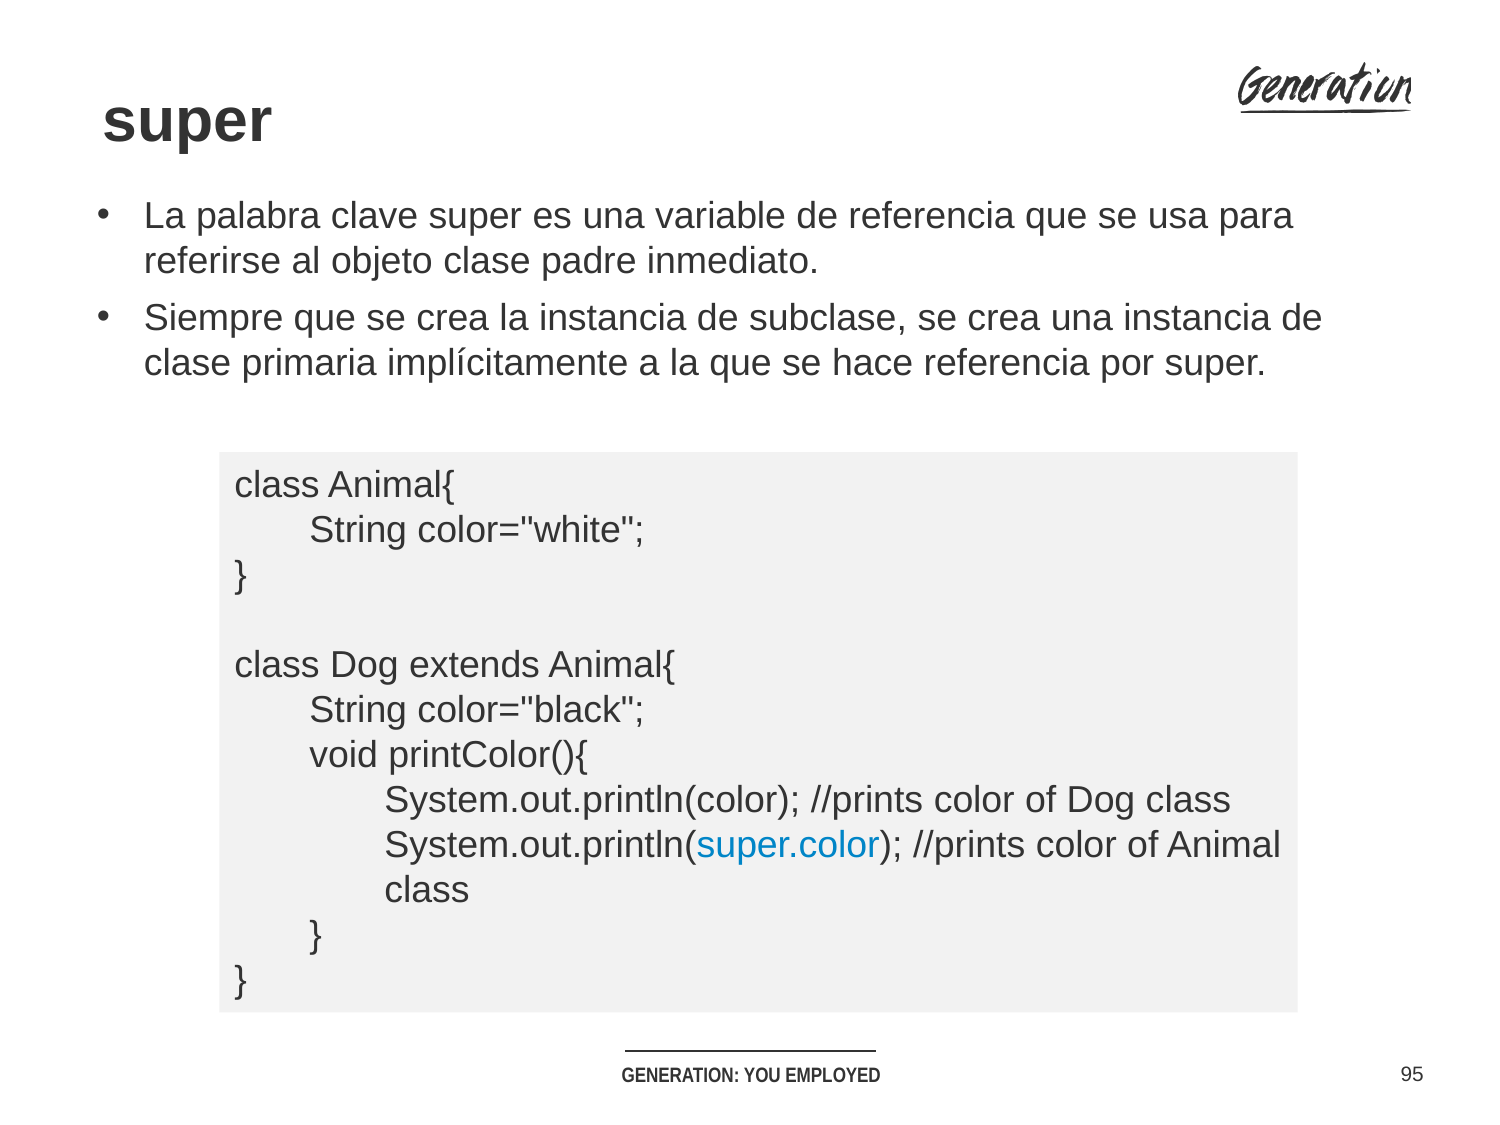

super
La palabra clave super es una variable de referencia que se usa para referirse al objeto clase padre inmediato.
Siempre que se crea la instancia de subclase, se crea una instancia de clase primaria implícitamente a la que se hace referencia por super.
class Animal{
String color="white";
}

class Dog extends Animal{
String color="black";
void printColor(){
System.out.println(color); //prints color of Dog class
System.out.println(super.color); //prints color of Animal class
}
}